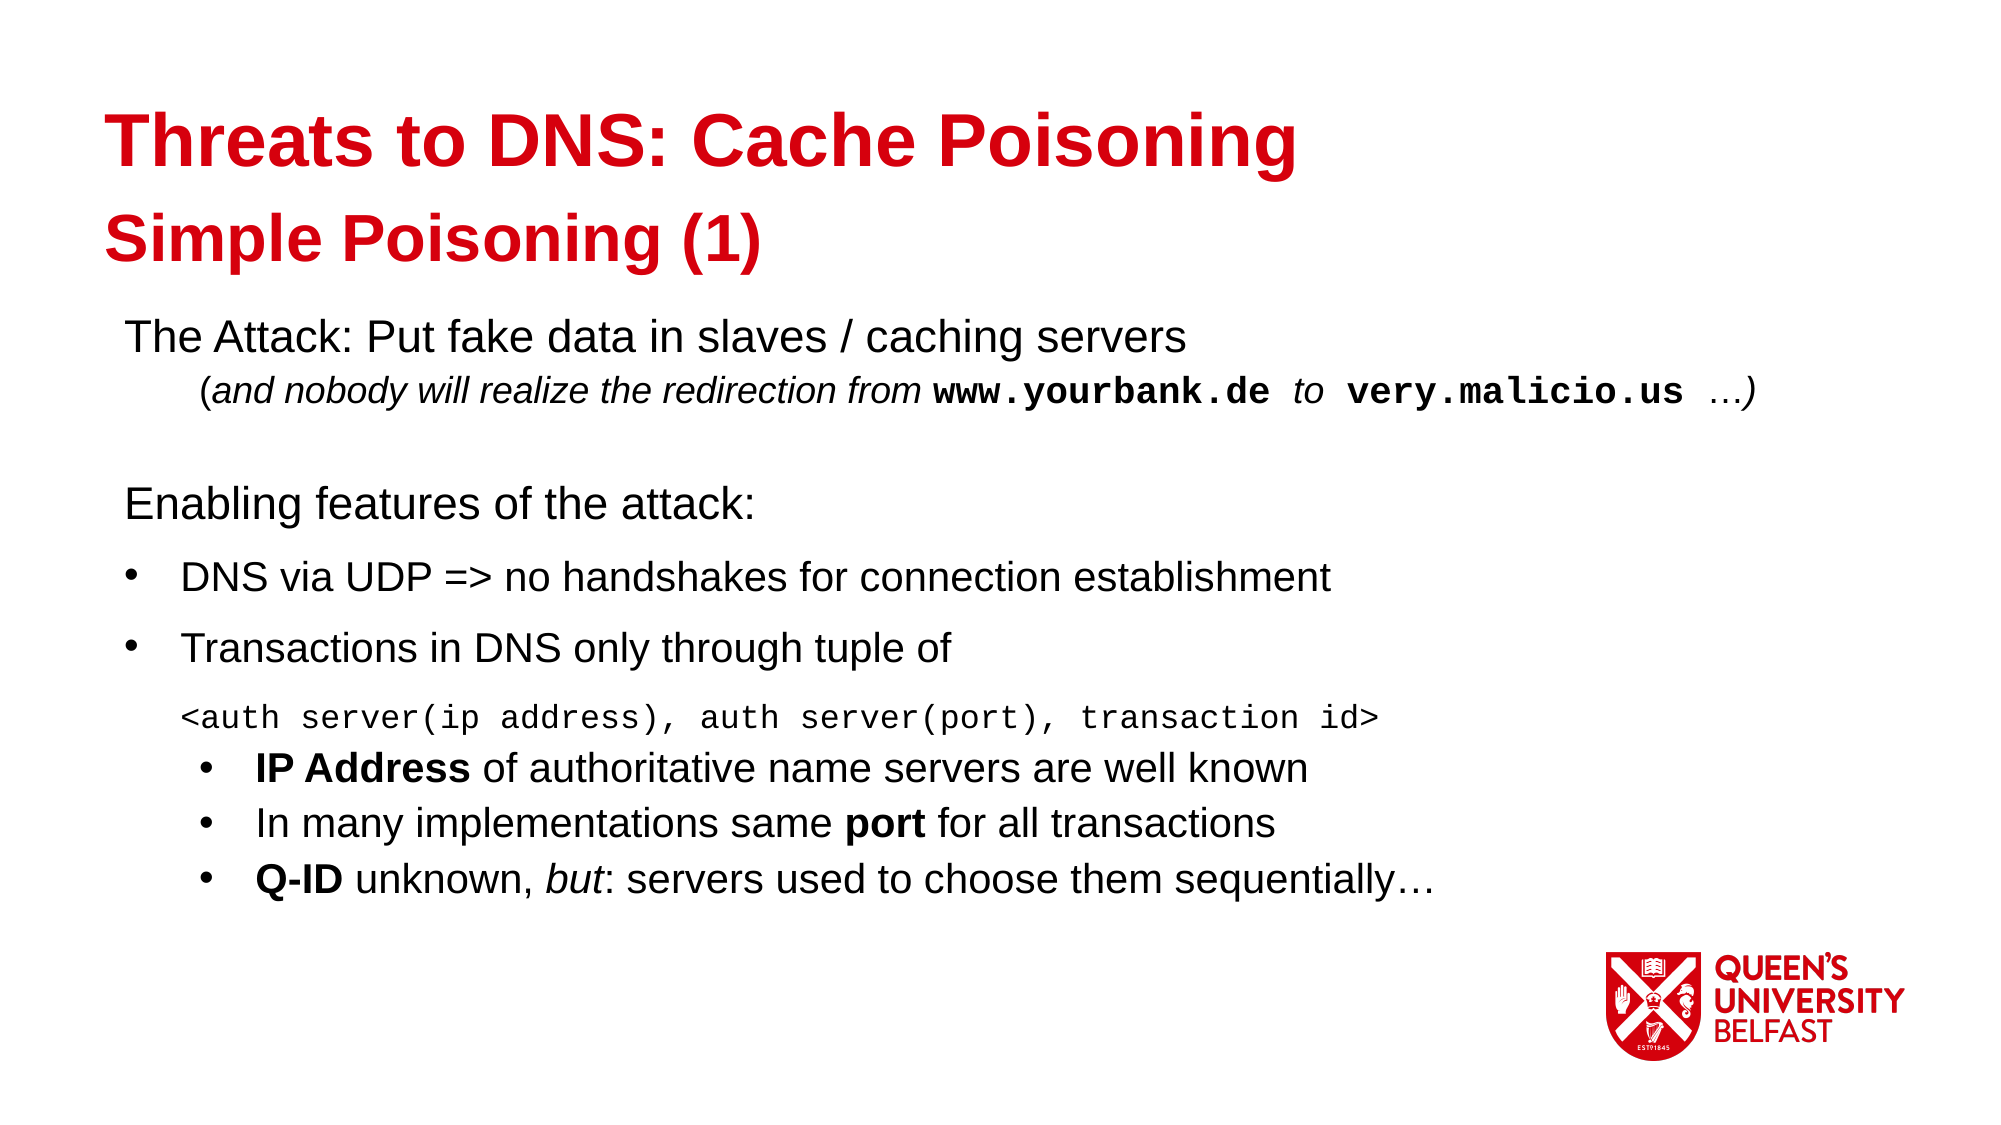

Threats to DNS: Cache Poisoning
Simple Poisoning (1)
The Attack: Put fake data in slaves / caching servers
(and nobody will realize the redirection from www.yourbank.de to very.malicio.us …)

Enabling features of the attack:
DNS via UDP => no handshakes for connection establishment
Transactions in DNS only through tuple of
	<auth server(ip address), auth server(port), transaction id>
IP Address of authoritative name servers are well known
In many implementations same port for all transactions
Q-ID unknown, but: servers used to choose them sequentially…